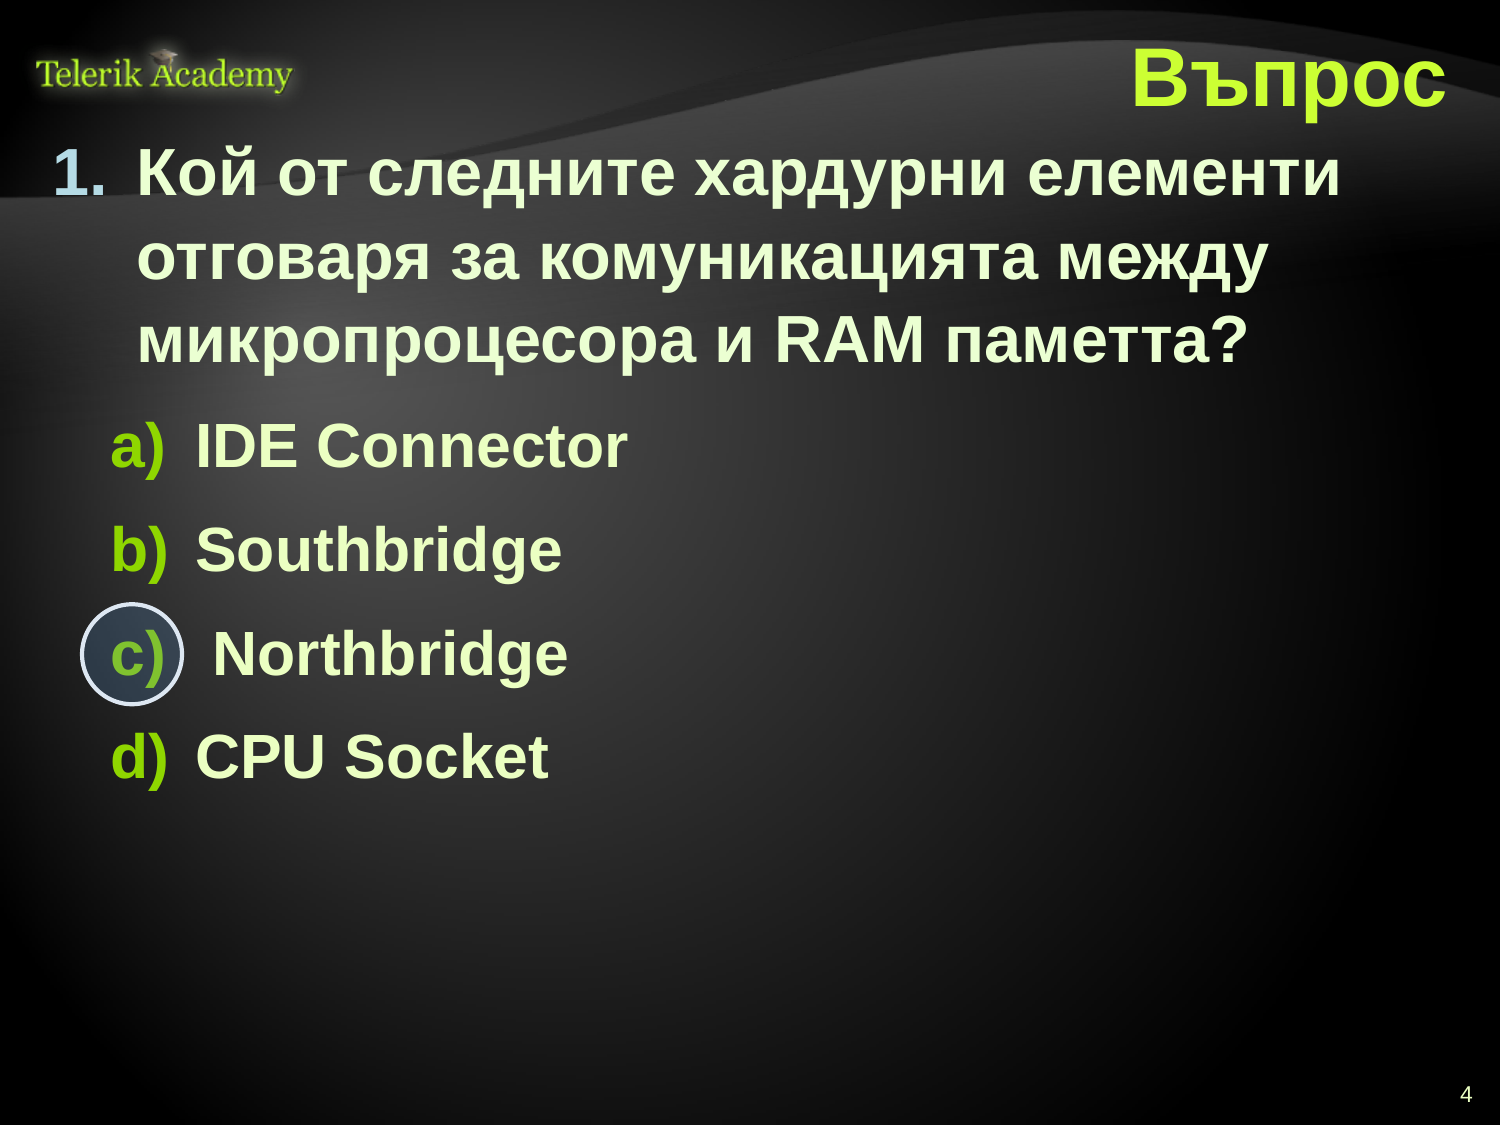

# Въпрос
Кой от следните хардурни елементи отговаря за комуникацията между микропроцесора и RAM паметта?
IDE Connector
Southbridge
 Northbridge
CPU Socket

4